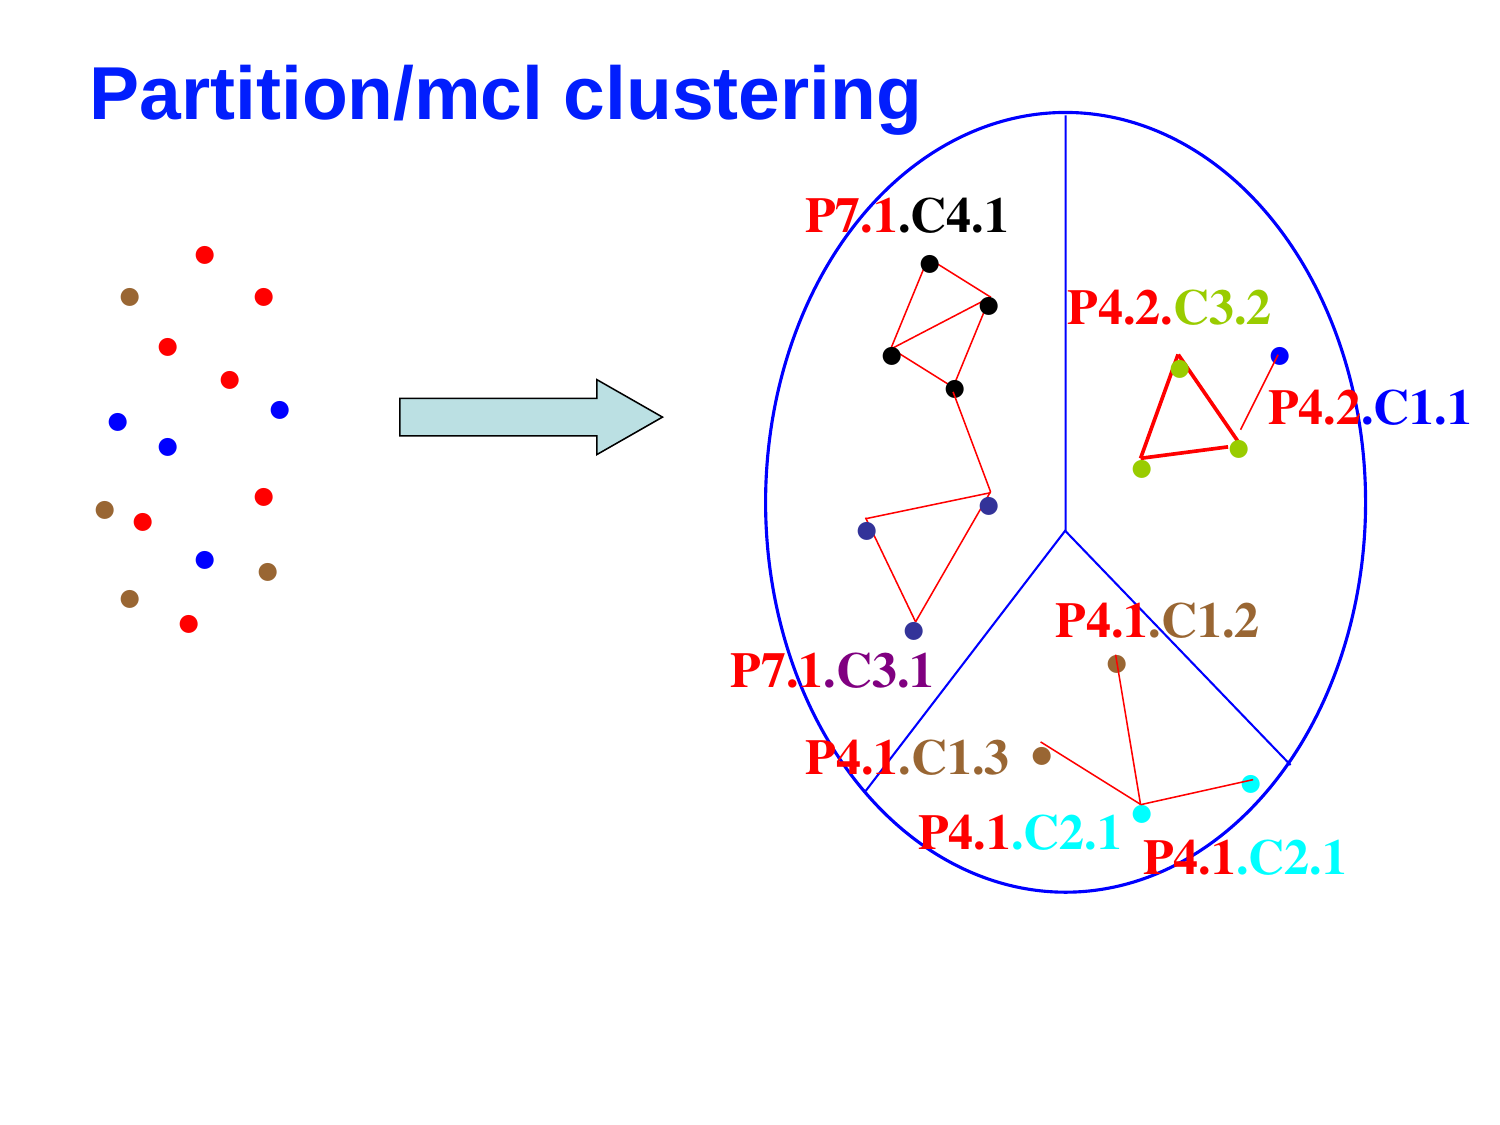

Partition/mcl clustering

P7.1.C4.1
•
•

•
•
P4.2.C3.2
•
•

•
•

•
•

•
•
•
•
•

P4.2.C1.1

P4.1.C1.2
P7.1.C3.1

P4.1.C1.3

P4.1.C2.1
P4.1.C2.1
•
•
•
•
•
•
•
•
•
•
•
•
•
•
•